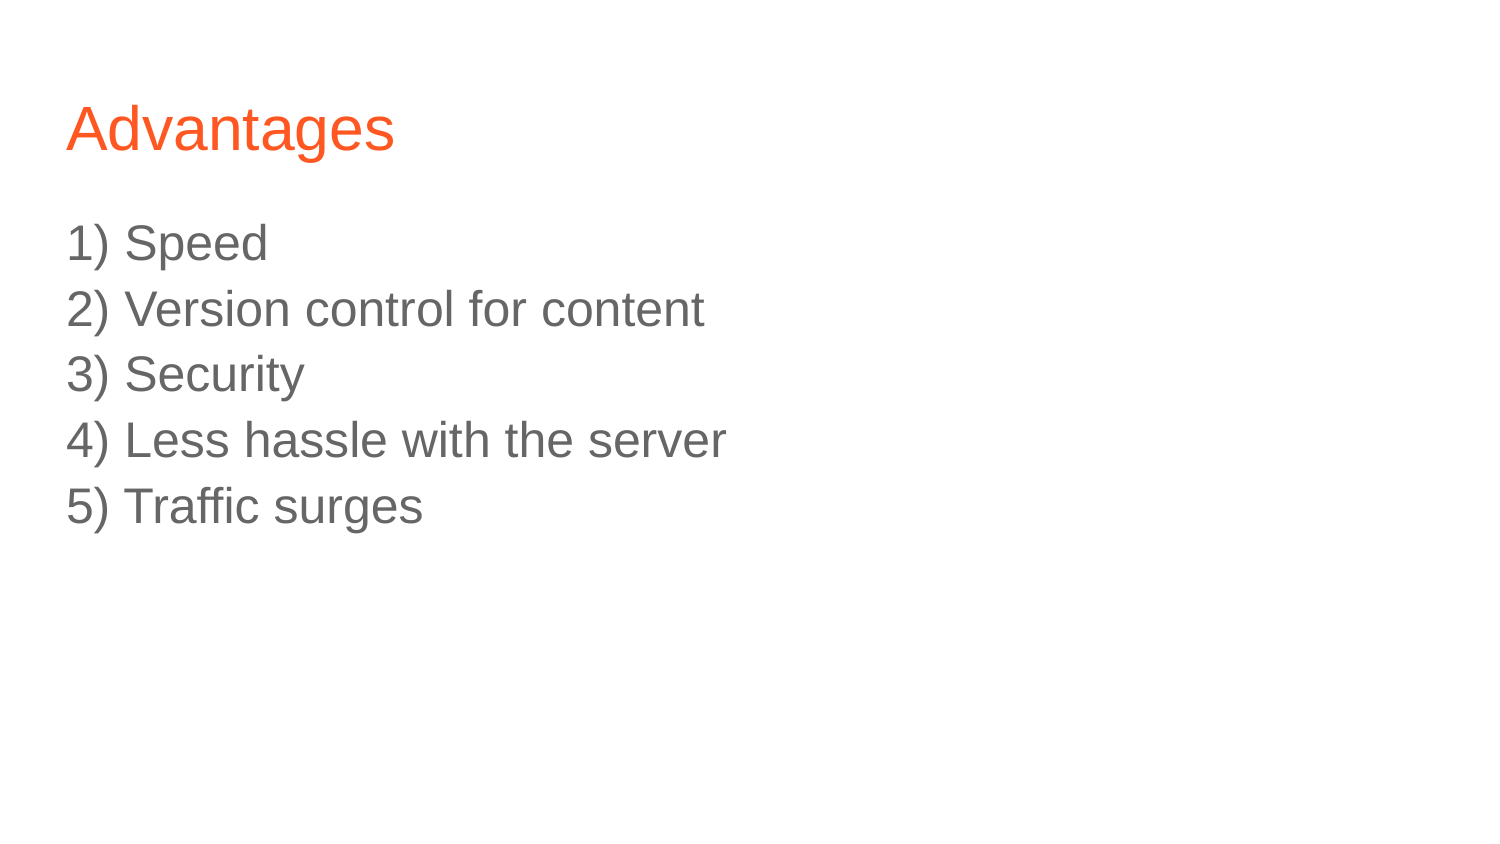

# Advantages
1) Speed
2) Version control for content
3) Security
4) Less hassle with the server
5) Traffic surges